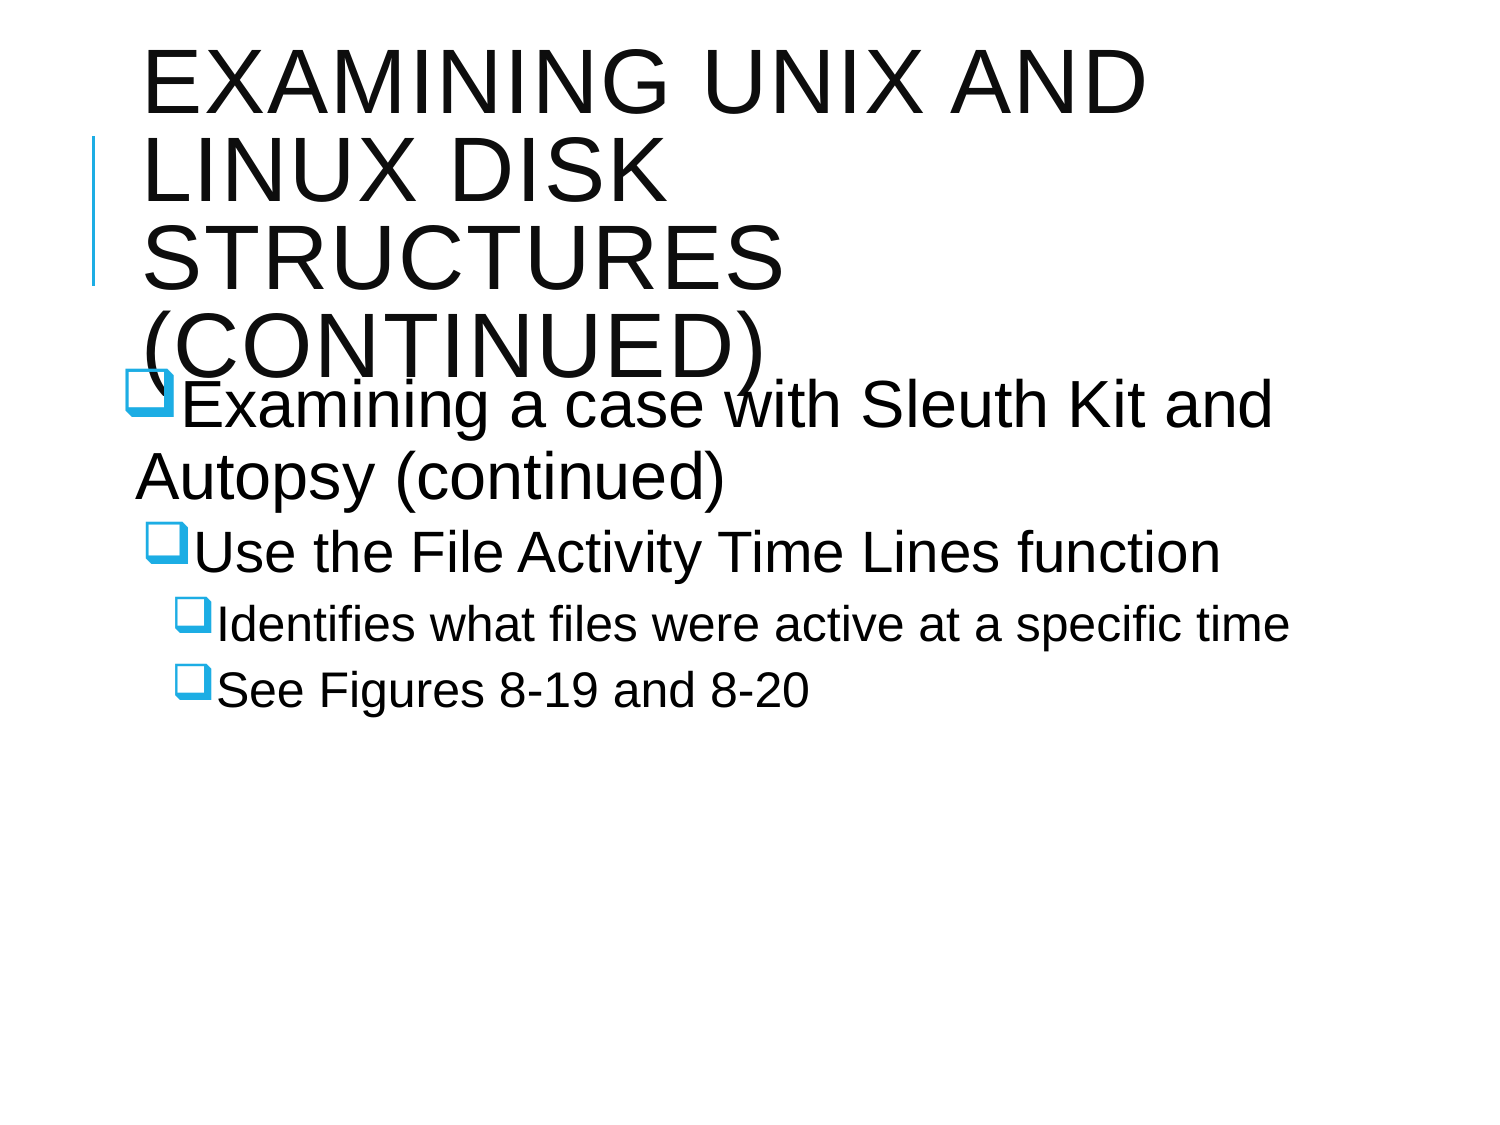

# Examining UNIX and Linux Disk Structures (continued)
Examining a case with Sleuth Kit and Autopsy (continued)
Use the File Activity Time Lines function
Identifies what files were active at a specific time
See Figures 8-19 and 8-20